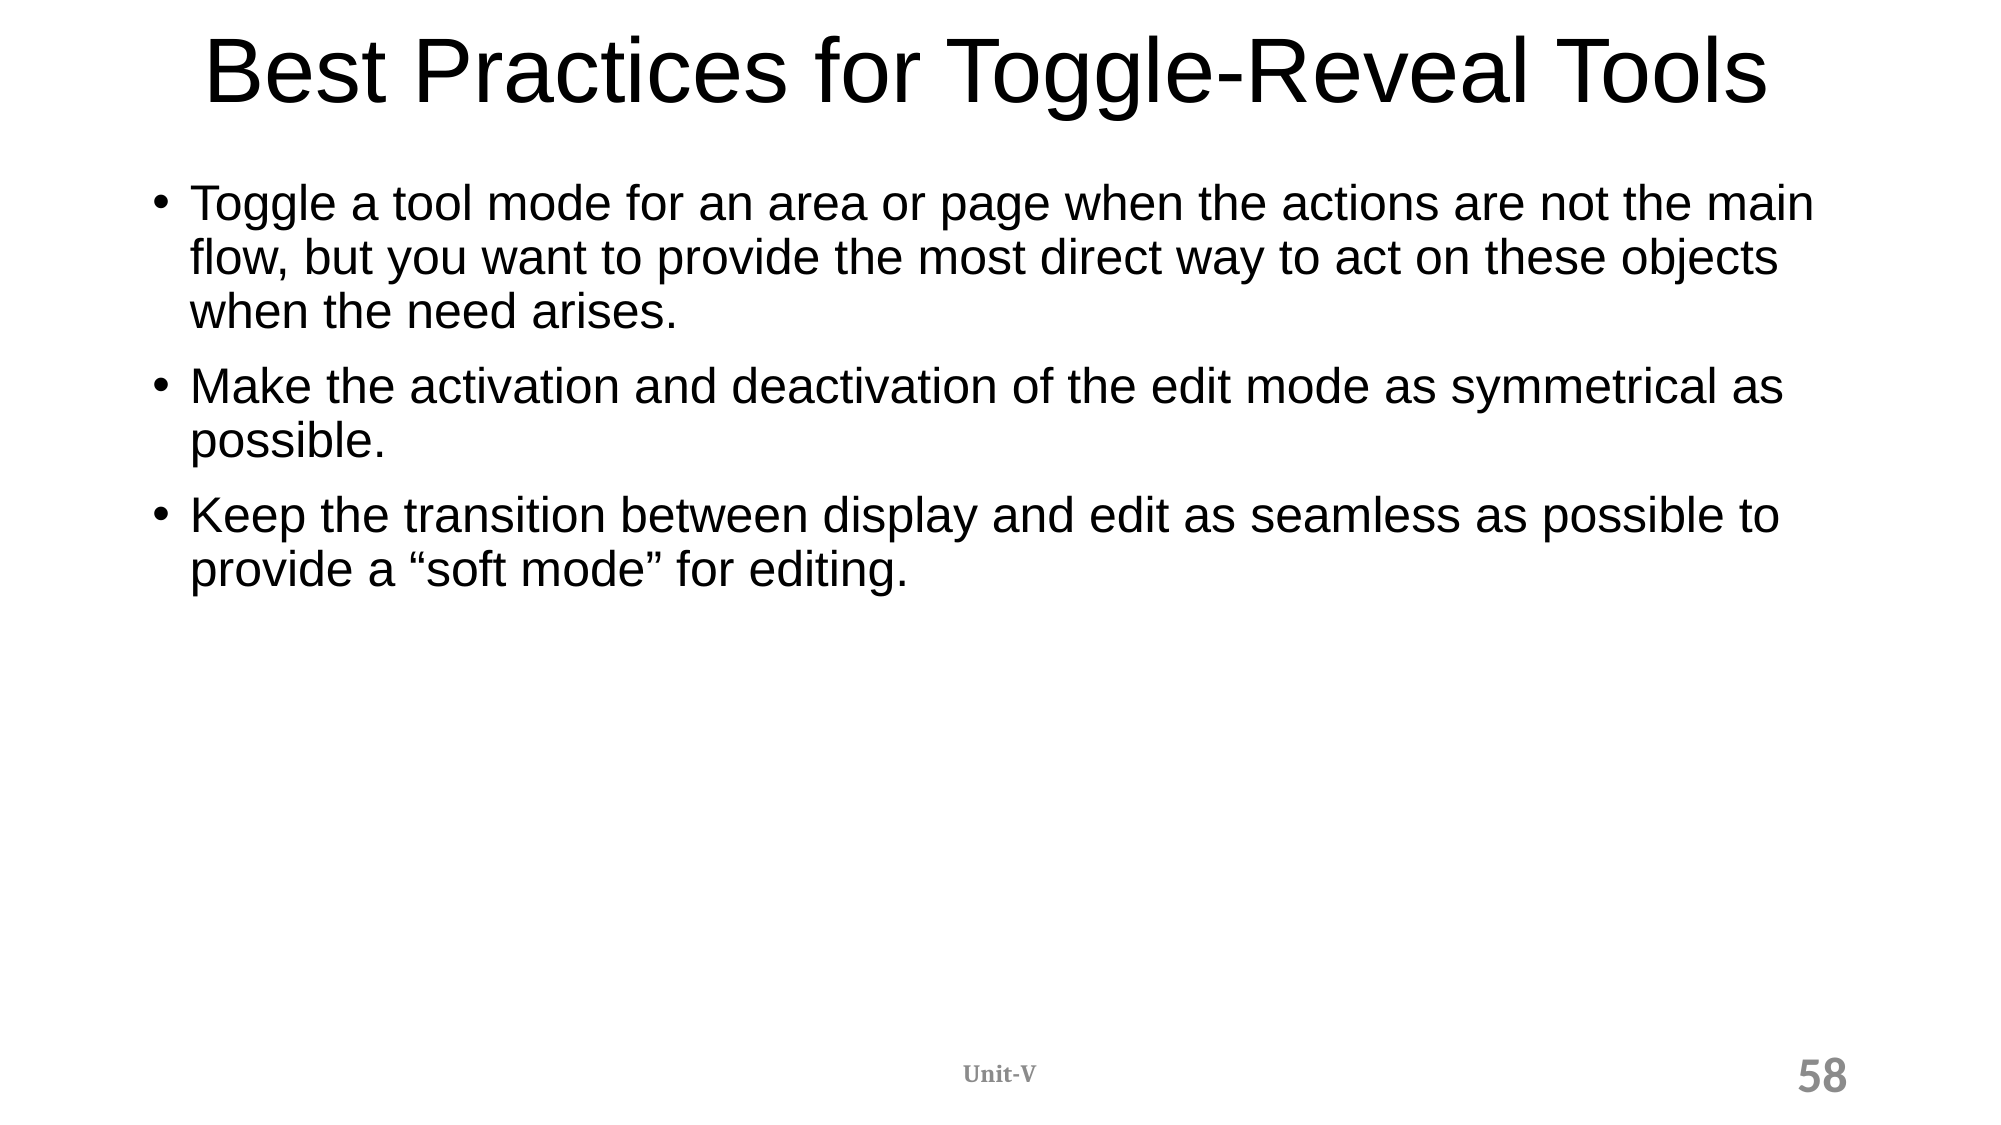

# Best Practices for Toggle-Reveal Tools
Toggle a tool mode for an area or page when the actions are not the main flow, but you want to provide the most direct way to act on these objects when the need arises.
Make the activation and deactivation of the edit mode as symmetrical as possible.
Keep the transition between display and edit as seamless as possible to provide a “soft mode” for editing.

Unit-V
58